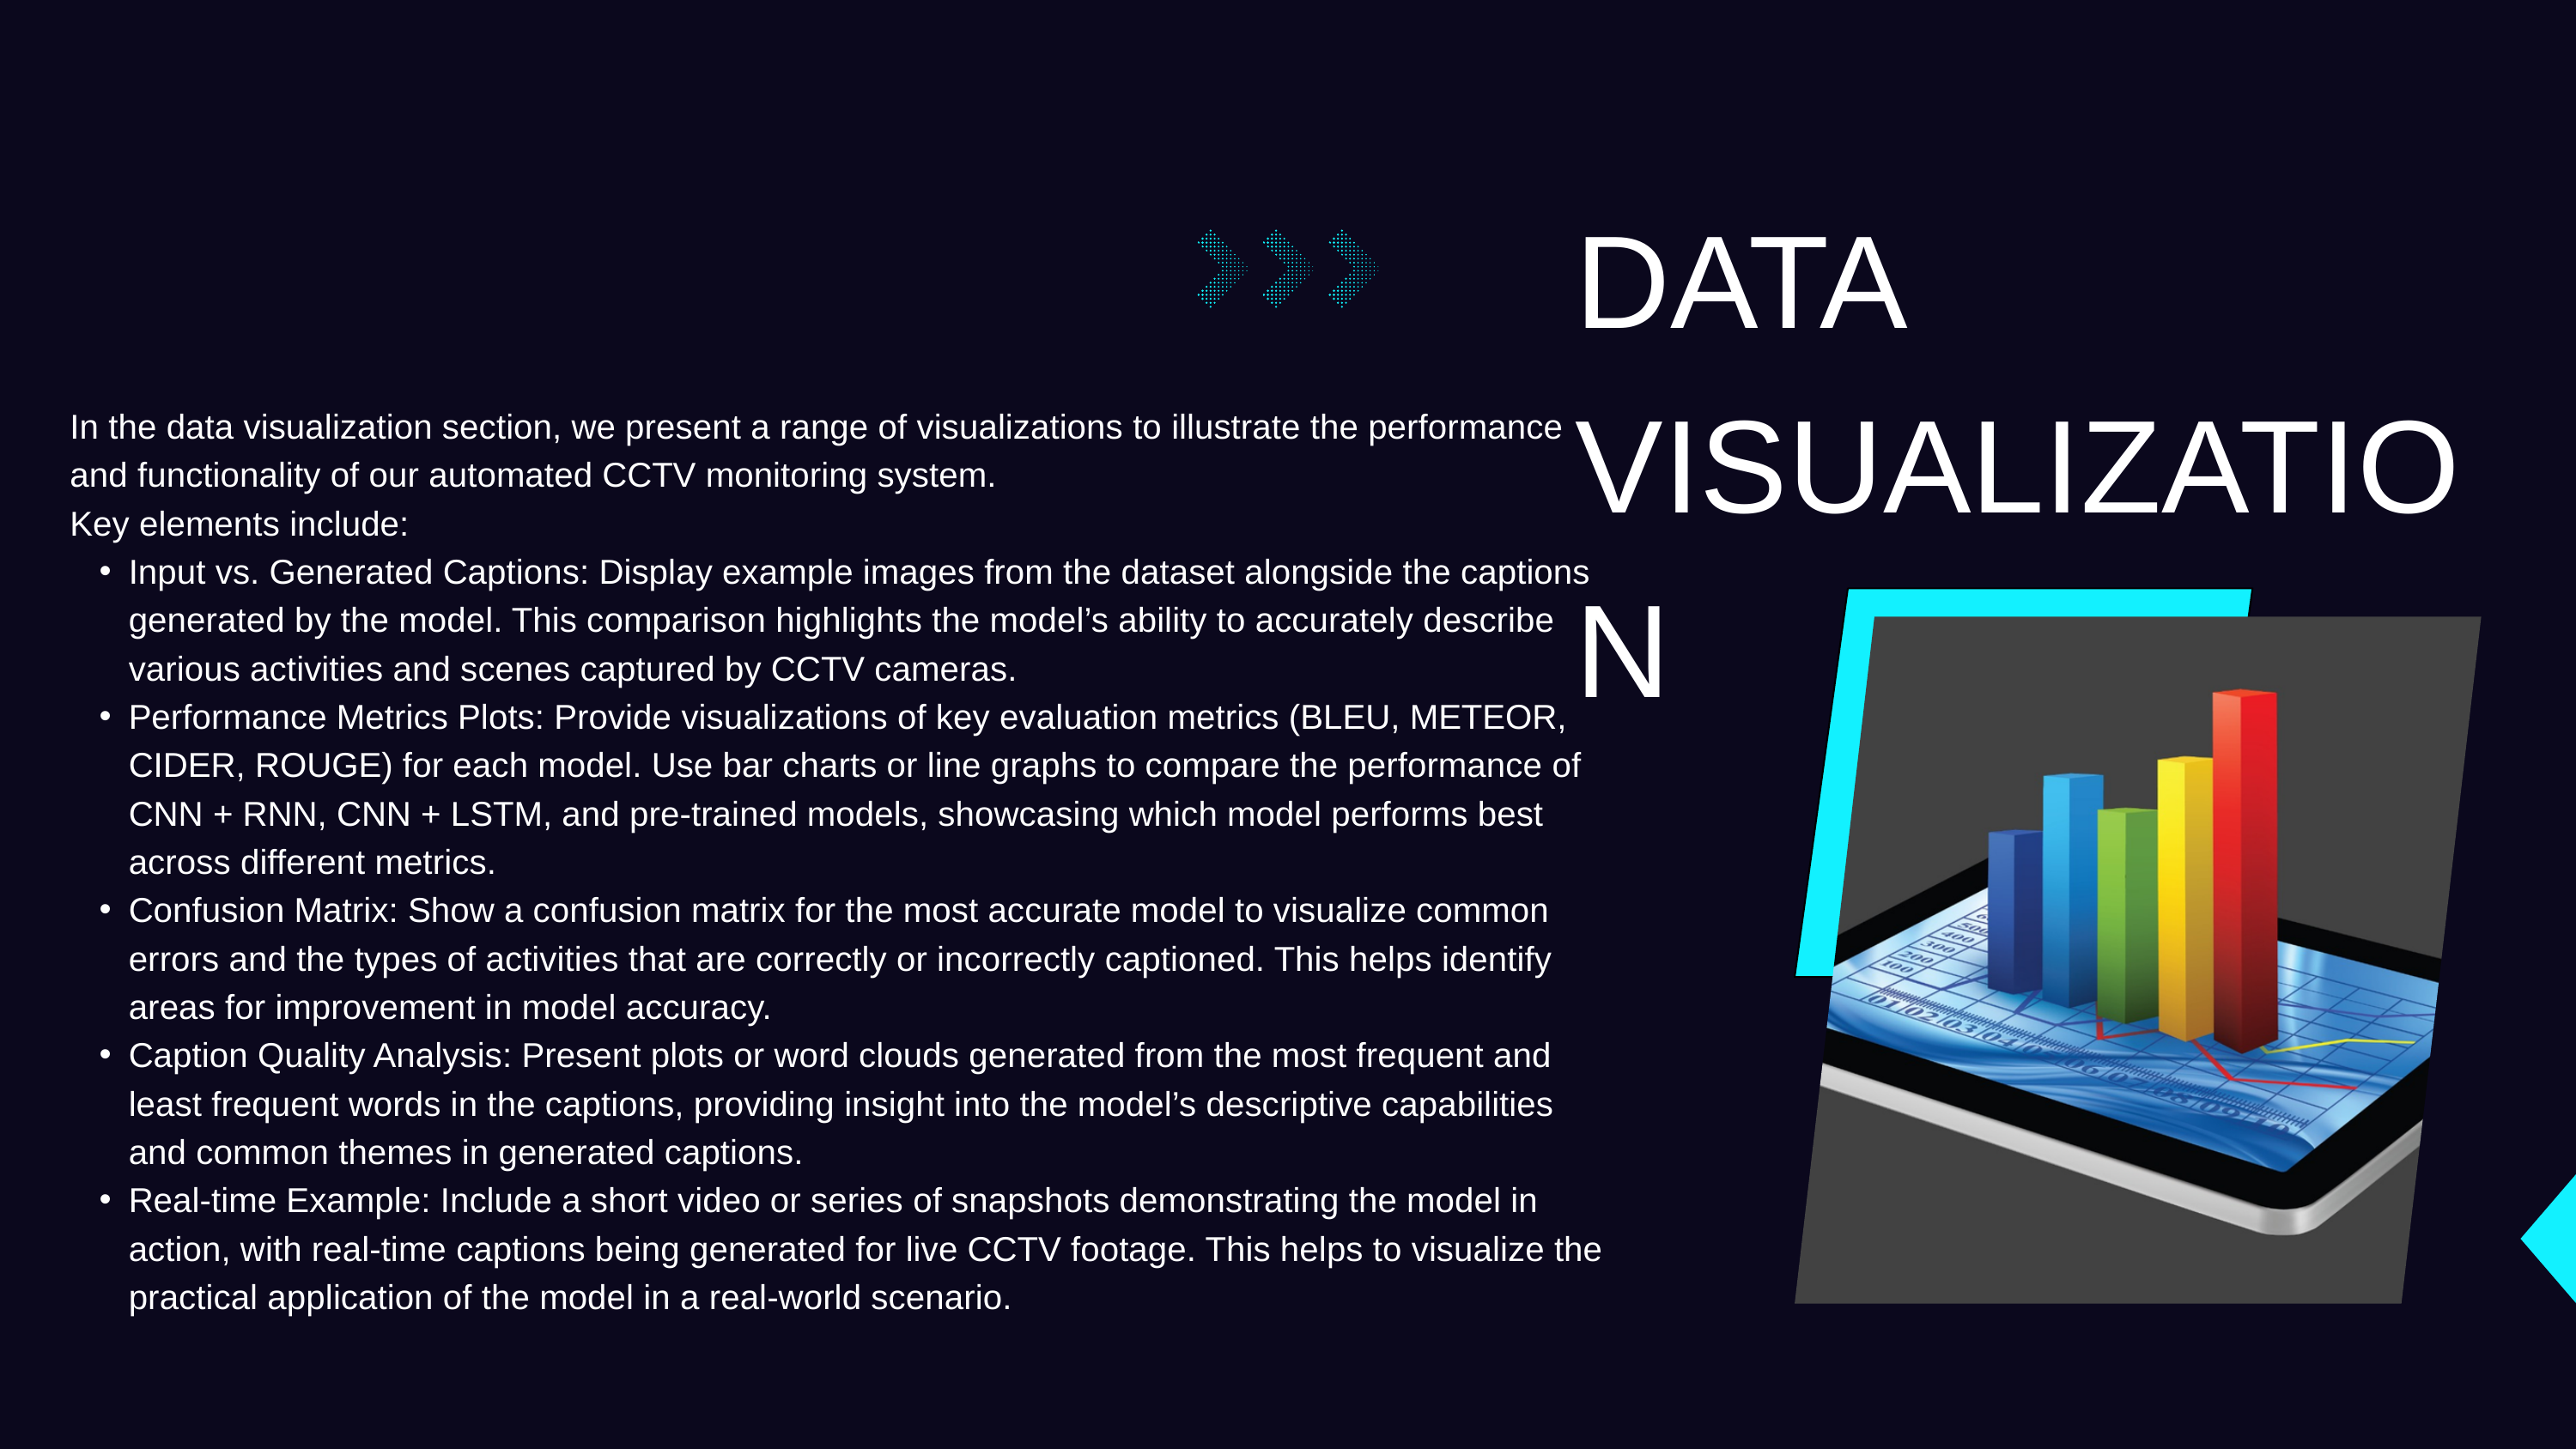

DATA VISUALIZATION

In the data visualization section, we present a range of visualizations to illustrate the performance and functionality of our automated CCTV monitoring system.
Key elements include:
Input vs. Generated Captions: Display example images from the dataset alongside the captions generated by the model. This comparison highlights the model’s ability to accurately describe various activities and scenes captured by CCTV cameras.
Performance Metrics Plots: Provide visualizations of key evaluation metrics (BLEU, METEOR, CIDER, ROUGE) for each model. Use bar charts or line graphs to compare the performance of CNN + RNN, CNN + LSTM, and pre-trained models, showcasing which model performs best across different metrics.
Confusion Matrix: Show a confusion matrix for the most accurate model to visualize common errors and the types of activities that are correctly or incorrectly captioned. This helps identify areas for improvement in model accuracy.
Caption Quality Analysis: Present plots or word clouds generated from the most frequent and least frequent words in the captions, providing insight into the model’s descriptive capabilities and common themes in generated captions.
Real-time Example: Include a short video or series of snapshots demonstrating the model in action, with real-time captions being generated for live CCTV footage. This helps to visualize the practical application of the model in a real-world scenario.